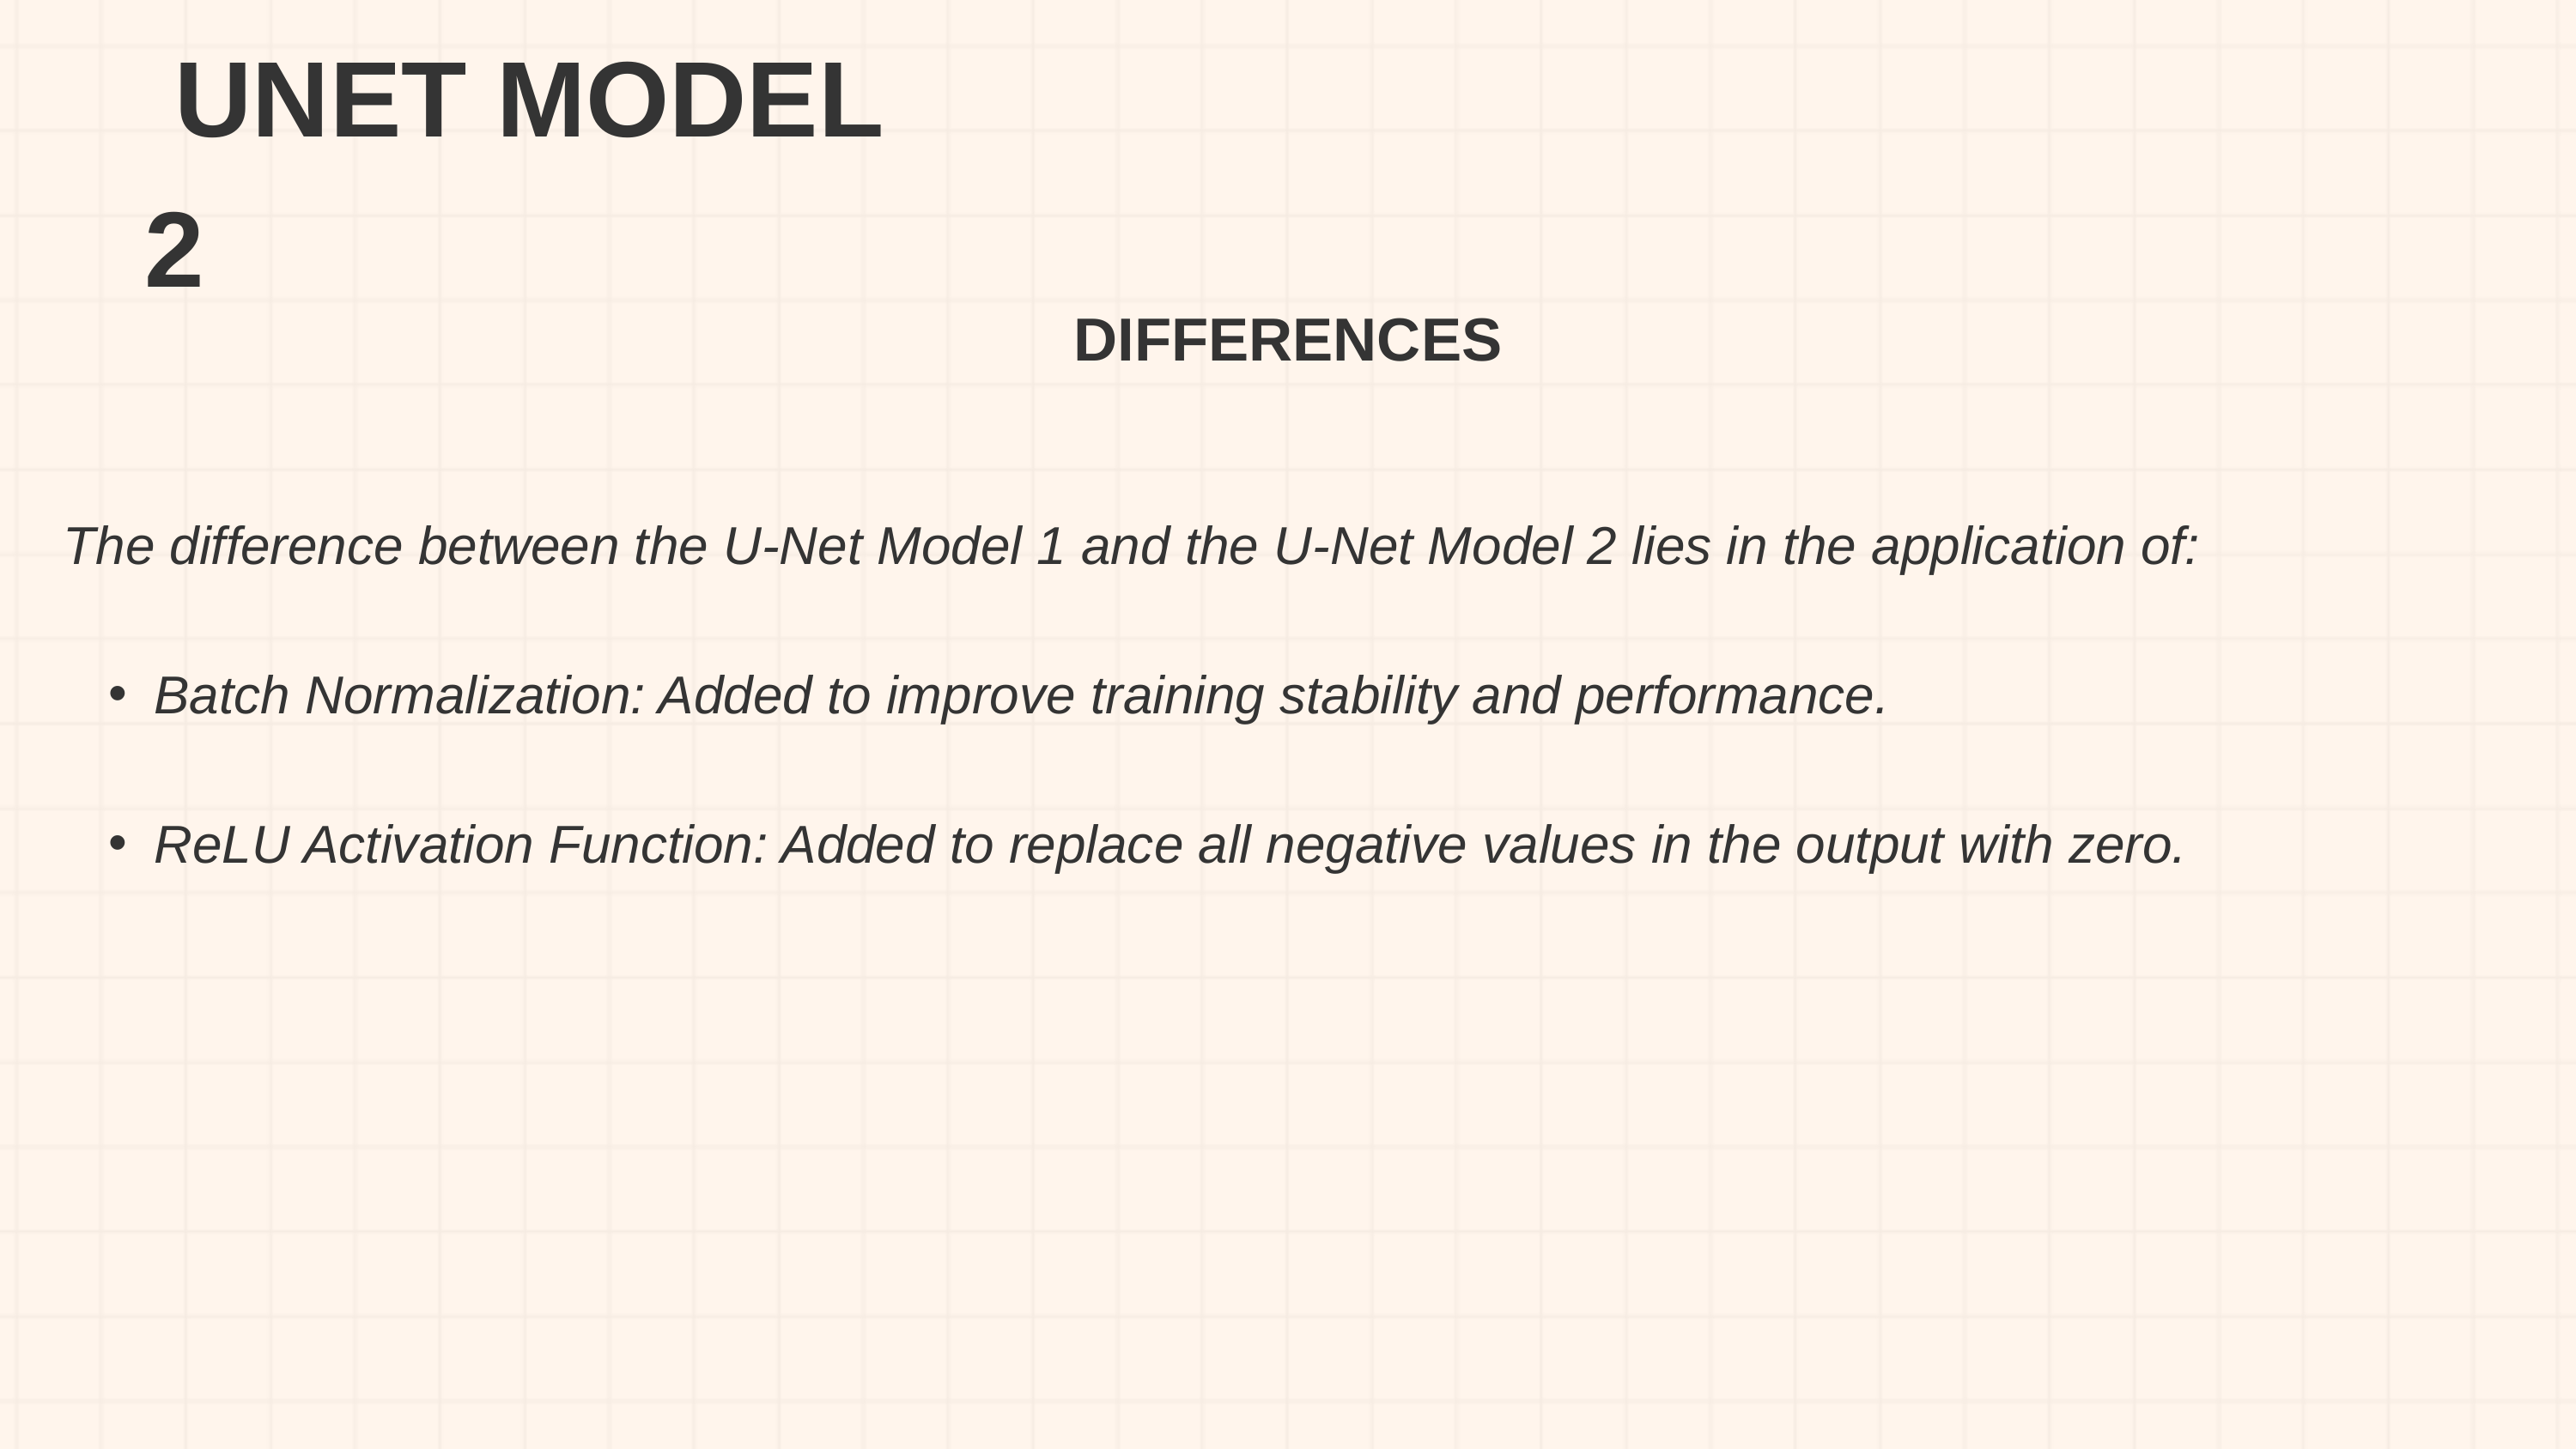

UNET MODEL 2
DIFFERENCES
The difference between the U-Net Model 1 and the U-Net Model 2 lies in the application of:

Batch Normalization: Added to improve training stability and performance.

ReLU Activation Function: Added to replace all negative values in the output with zero.